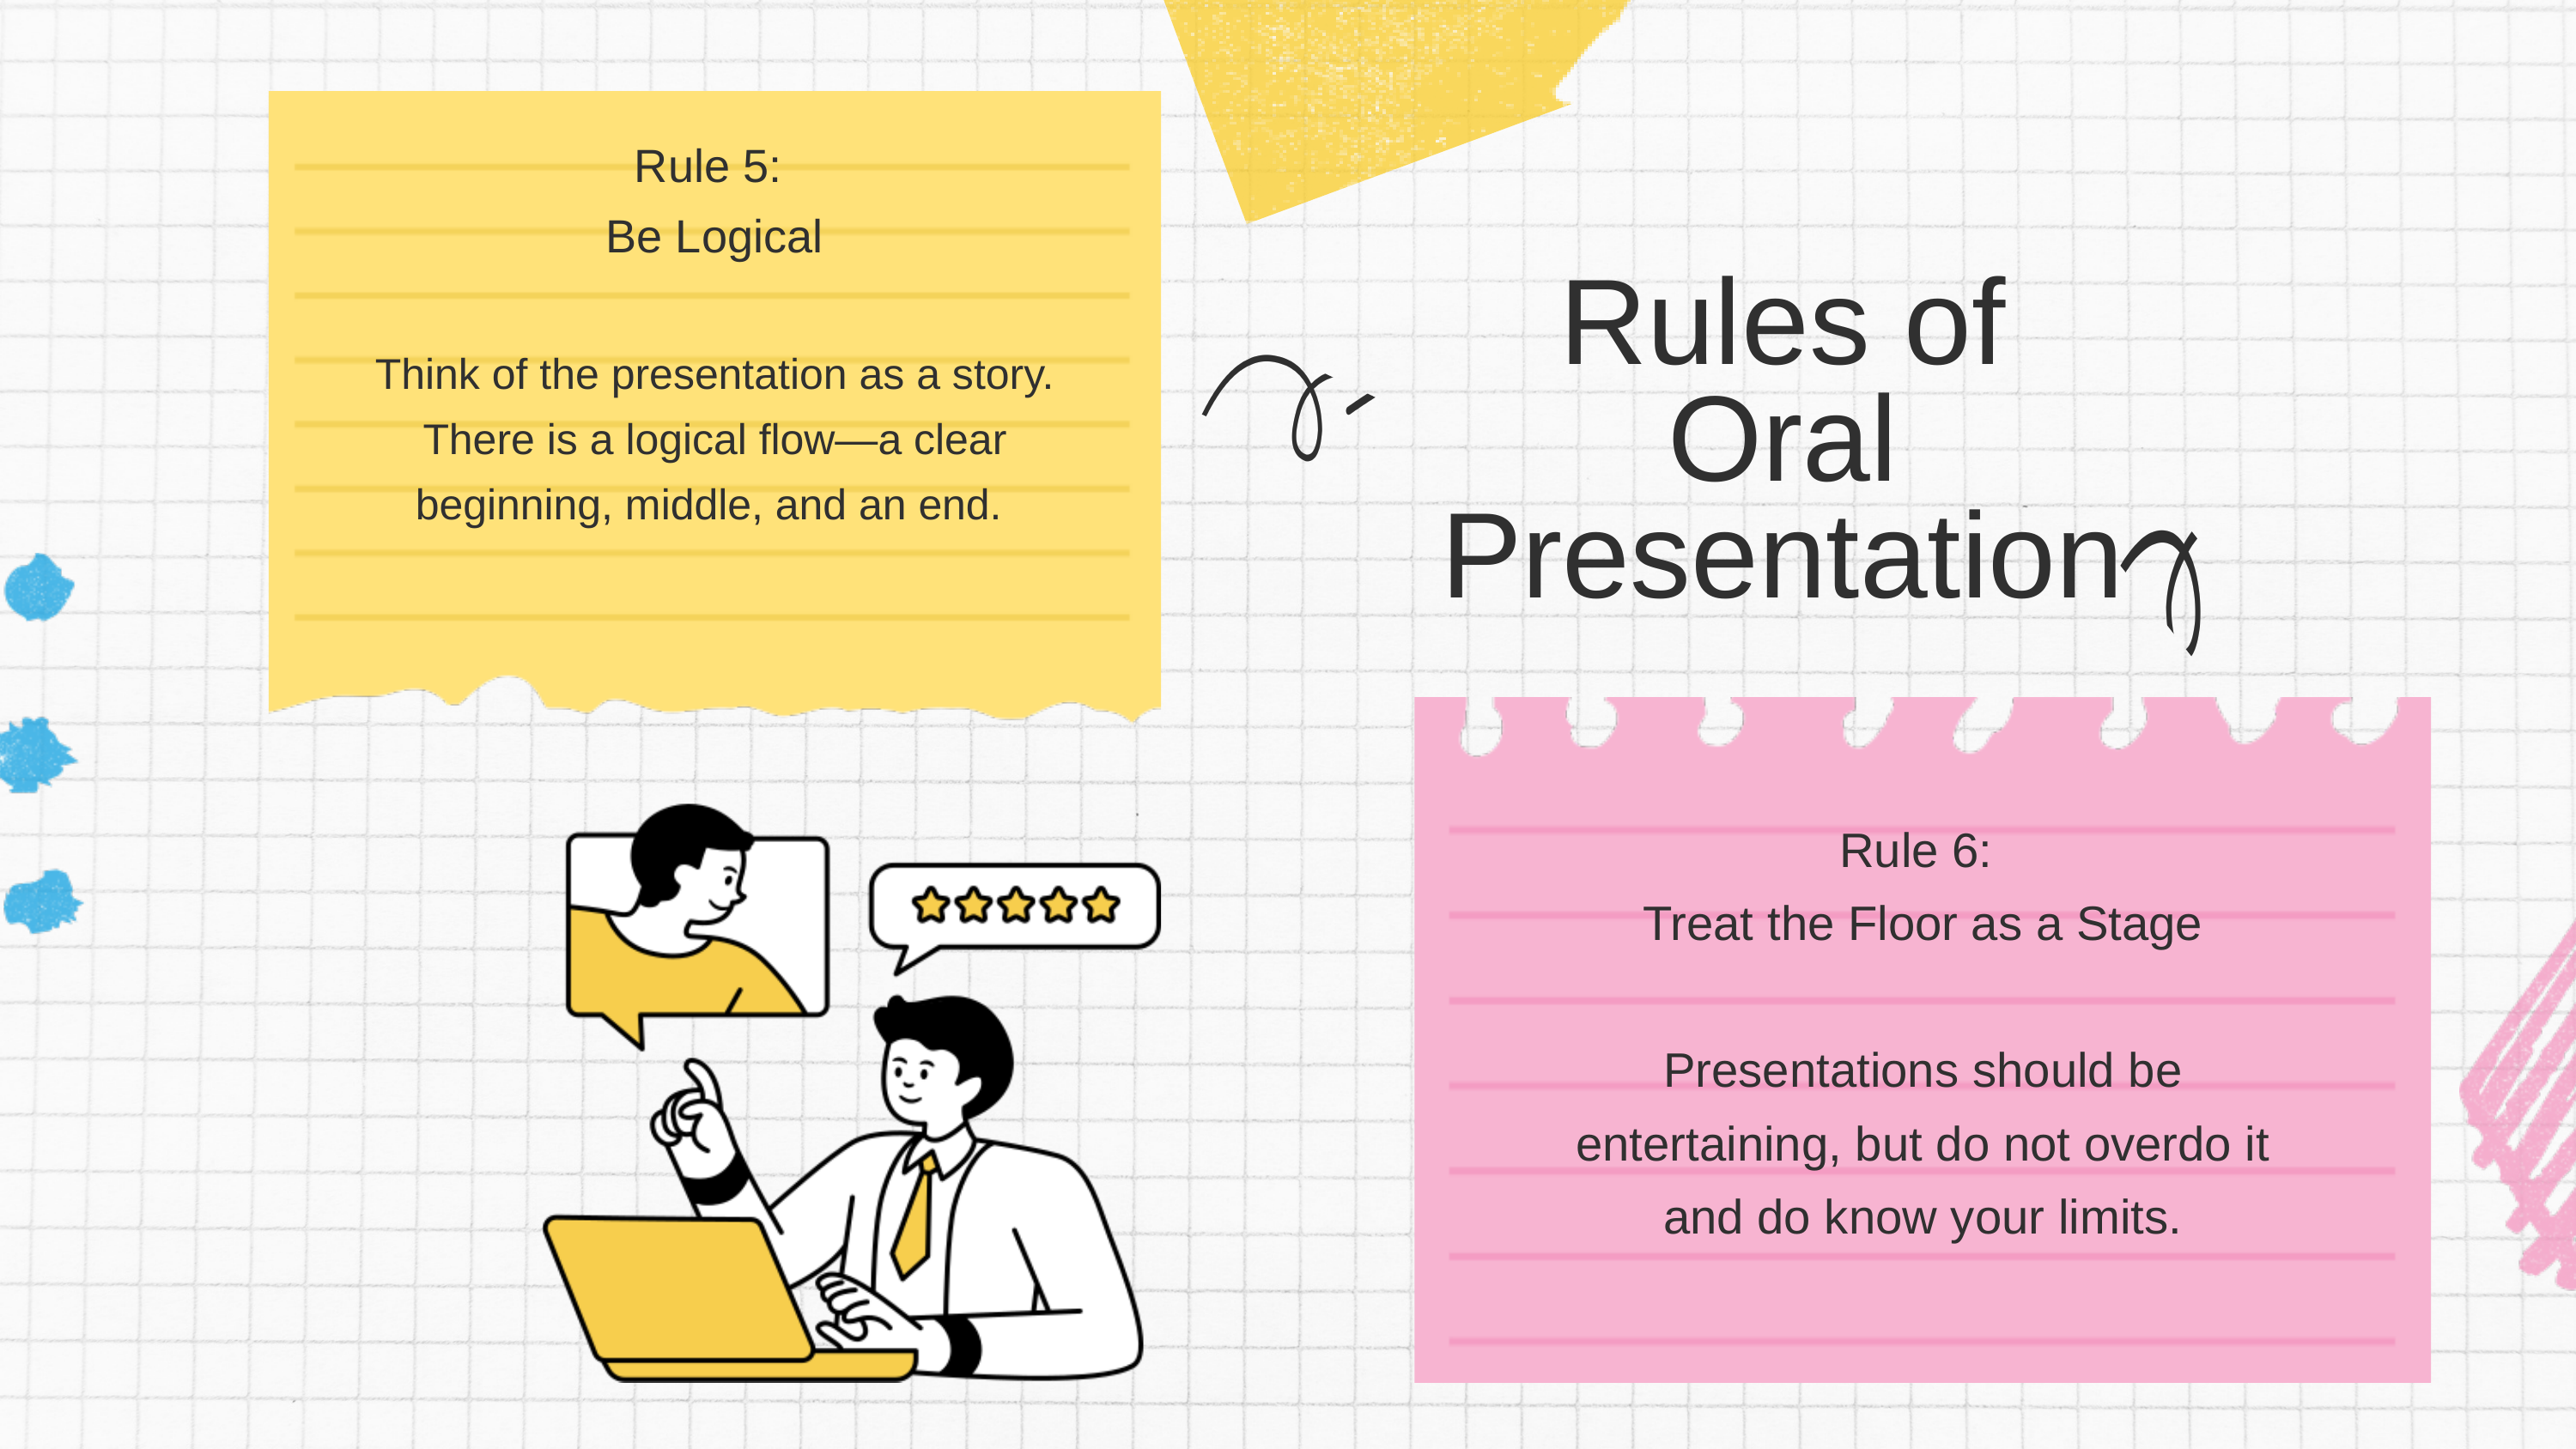

Rule 5:
Be Logical

Think of the presentation as a story. There is a logical flow—a clear beginning, middle, and an end.

Rules of Oral Presentation

Rule 6:
Treat the Floor as a Stage

Presentations should be entertaining, but do not overdo it and do know your limits.